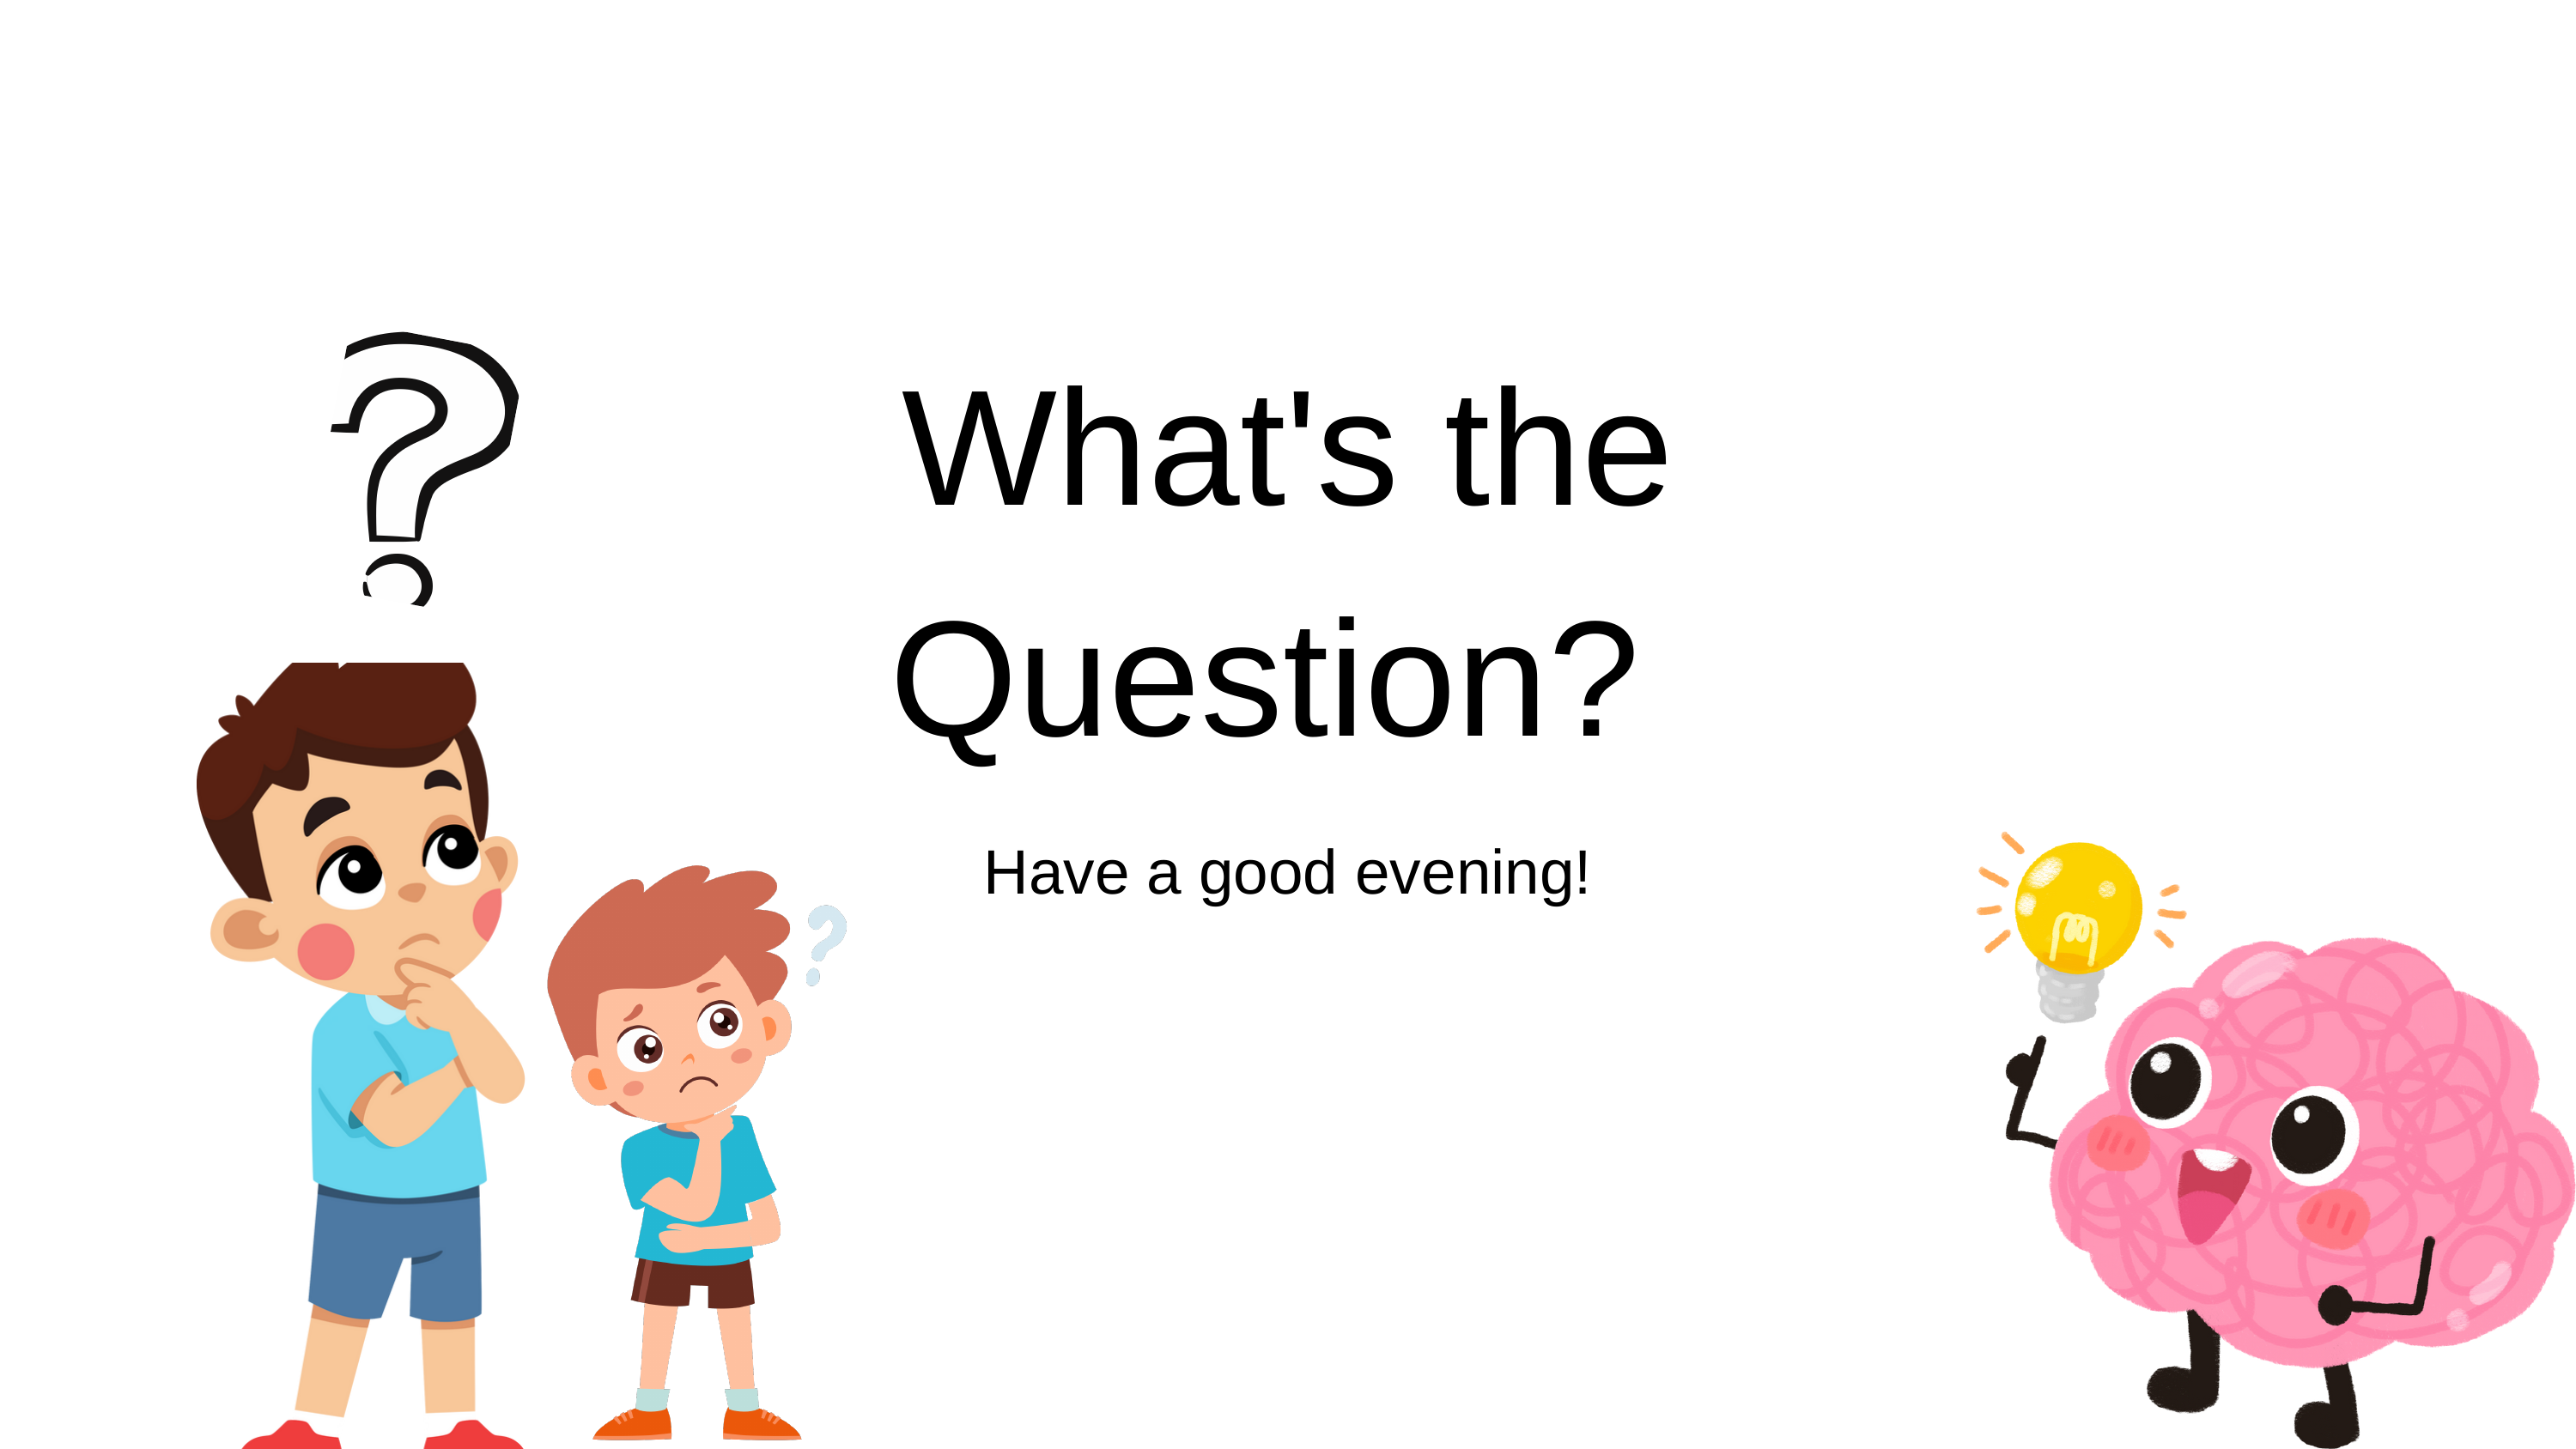

What's the Question?

Have a good evening!